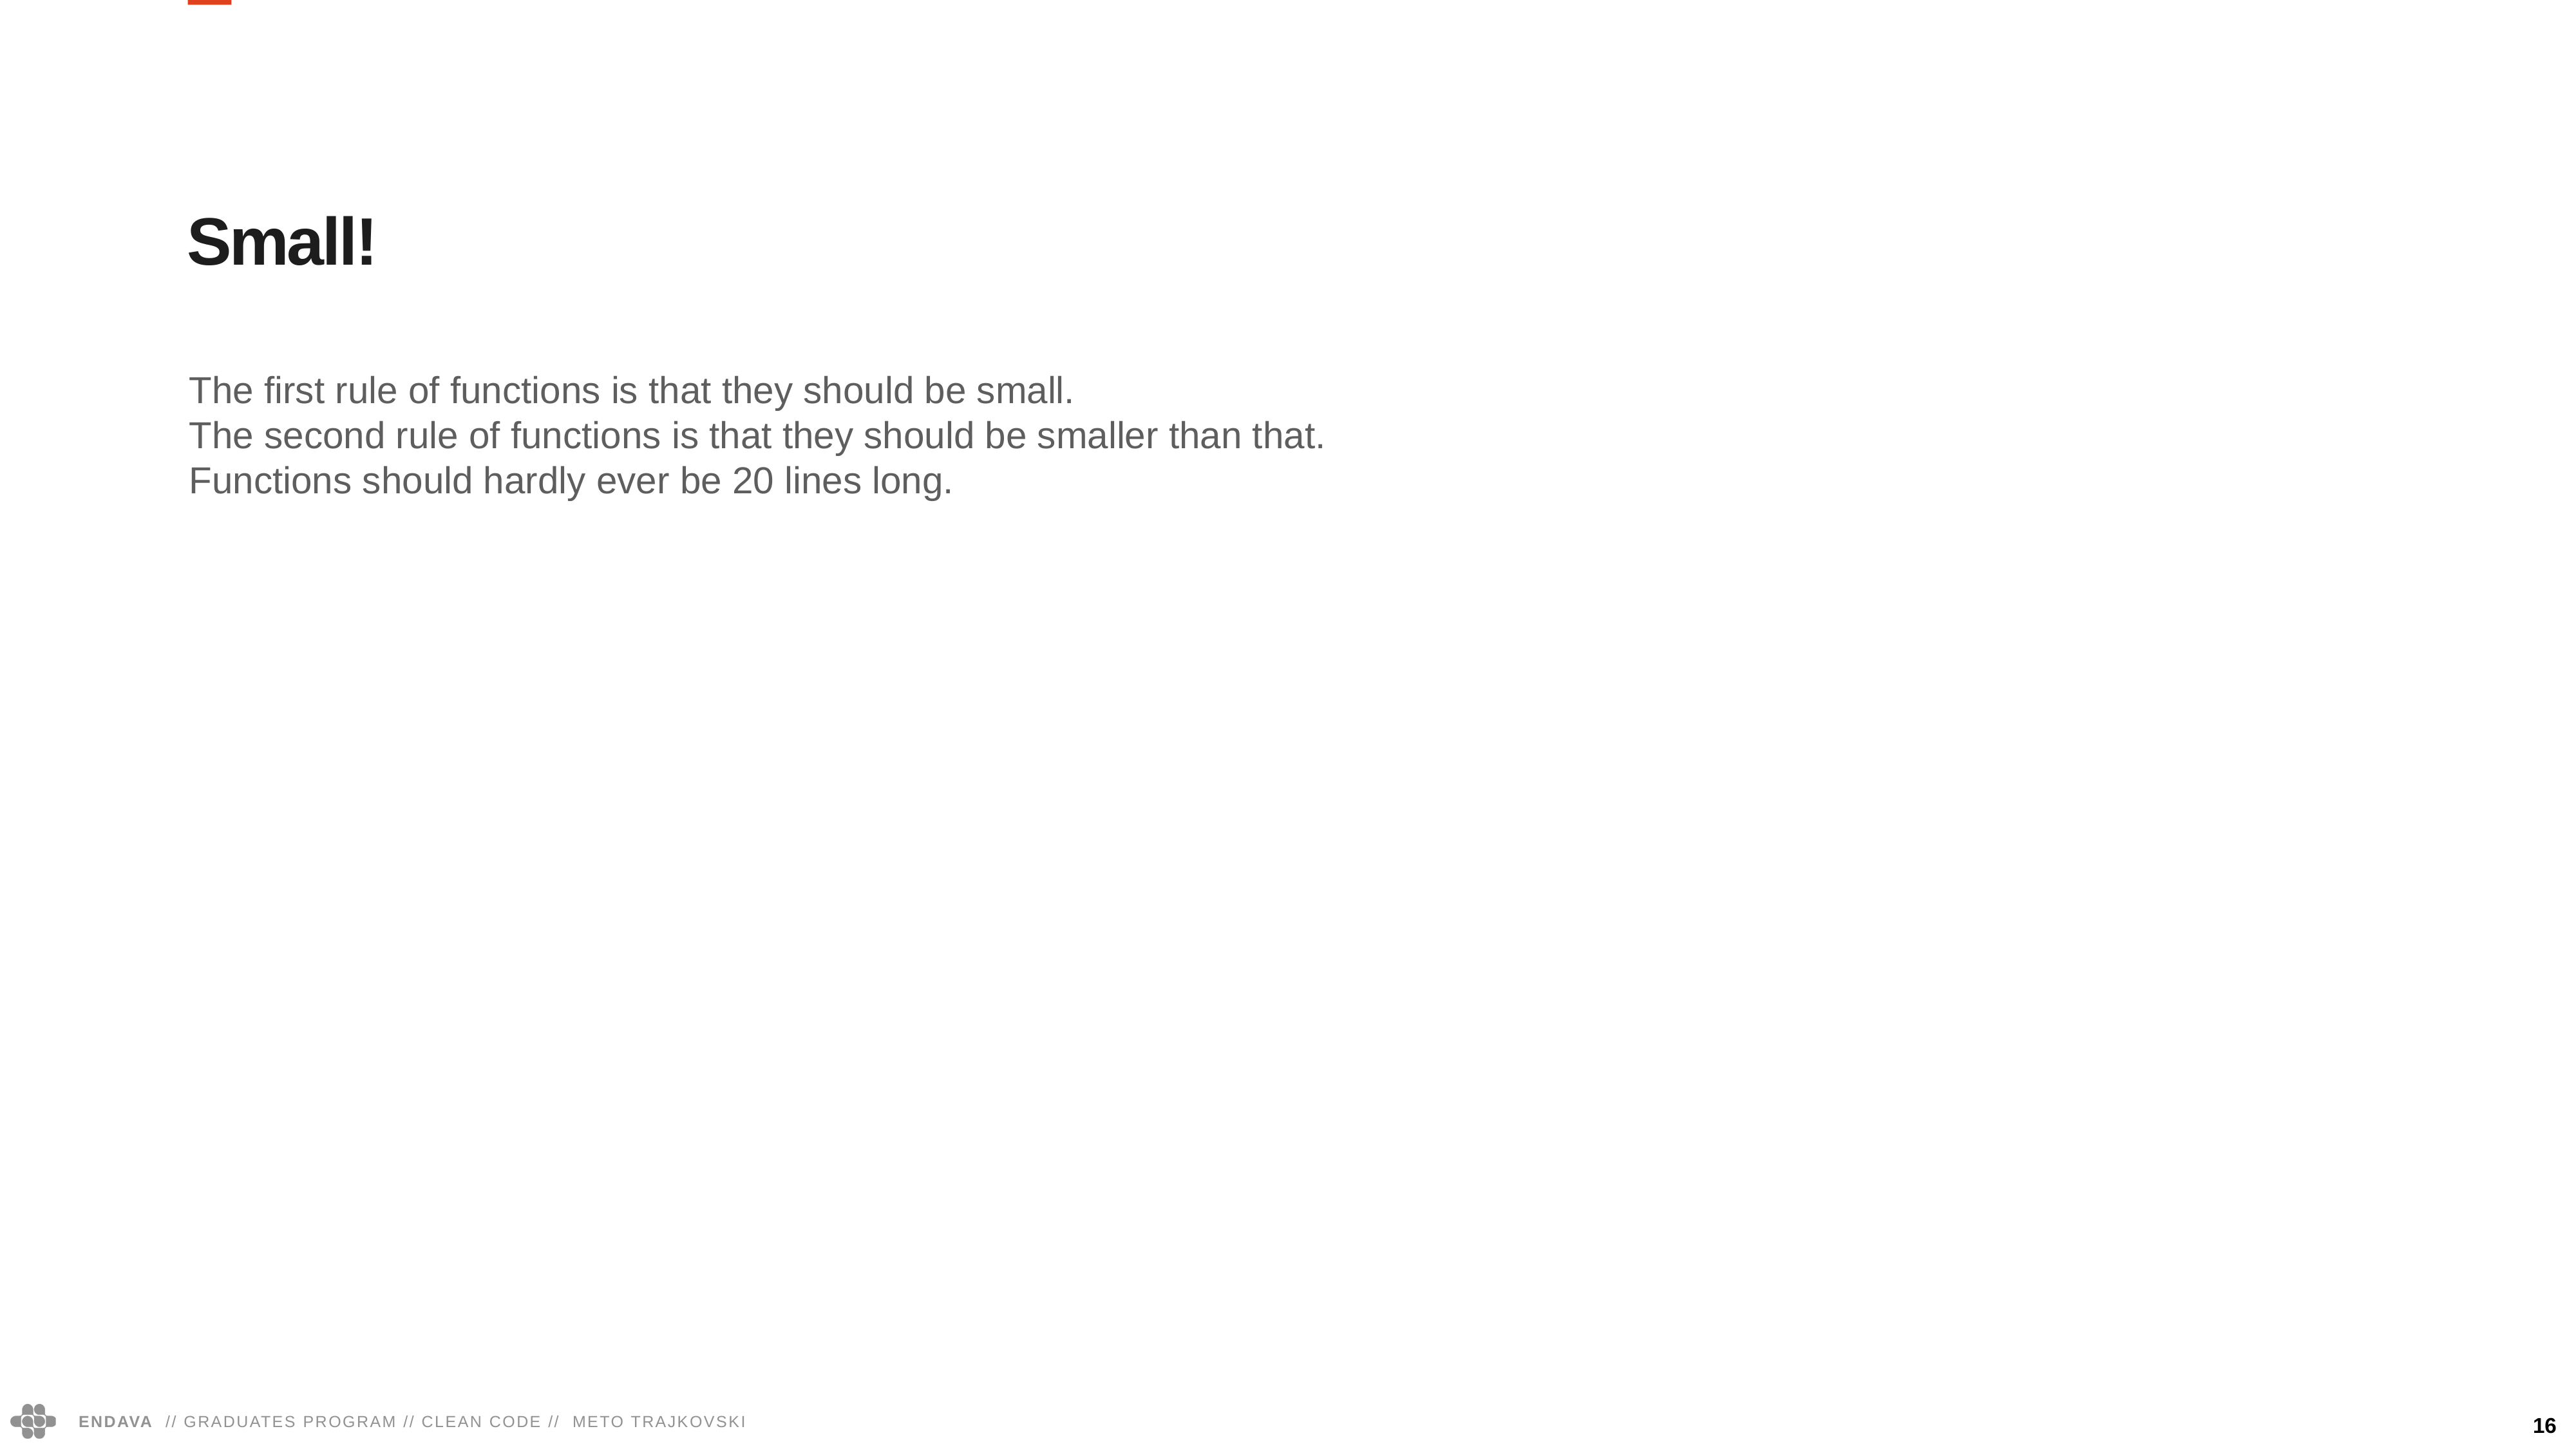

Small!
The first rule of functions is that they should be small.
The second rule of functions is that they should be smaller than that.
Functions should hardly ever be 20 lines long.
16